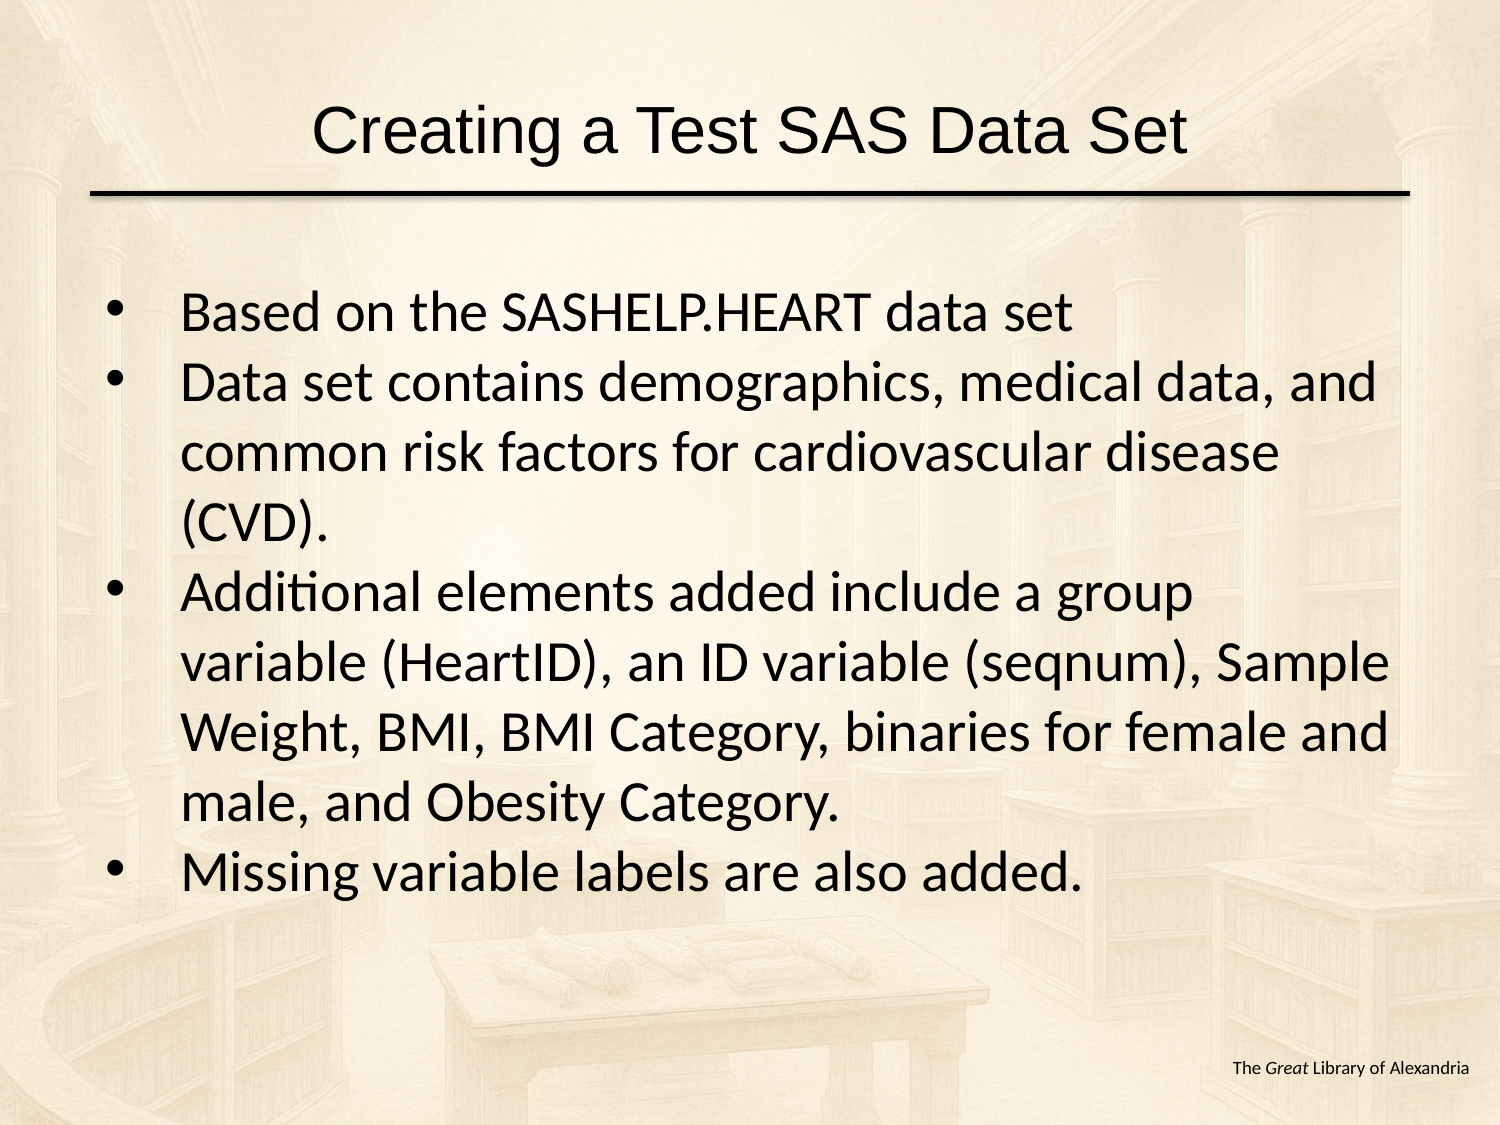

# Creating a Test SAS Data Set
Based on the SASHELP.HEART data set
Data set contains demographics, medical data, and common risk factors for cardiovascular disease (CVD).
Additional elements added include a group variable (HeartID), an ID variable (seqnum), Sample Weight, BMI, BMI Category, binaries for female and male, and Obesity Category.
Missing variable labels are also added.

The Great Library of Alexandria